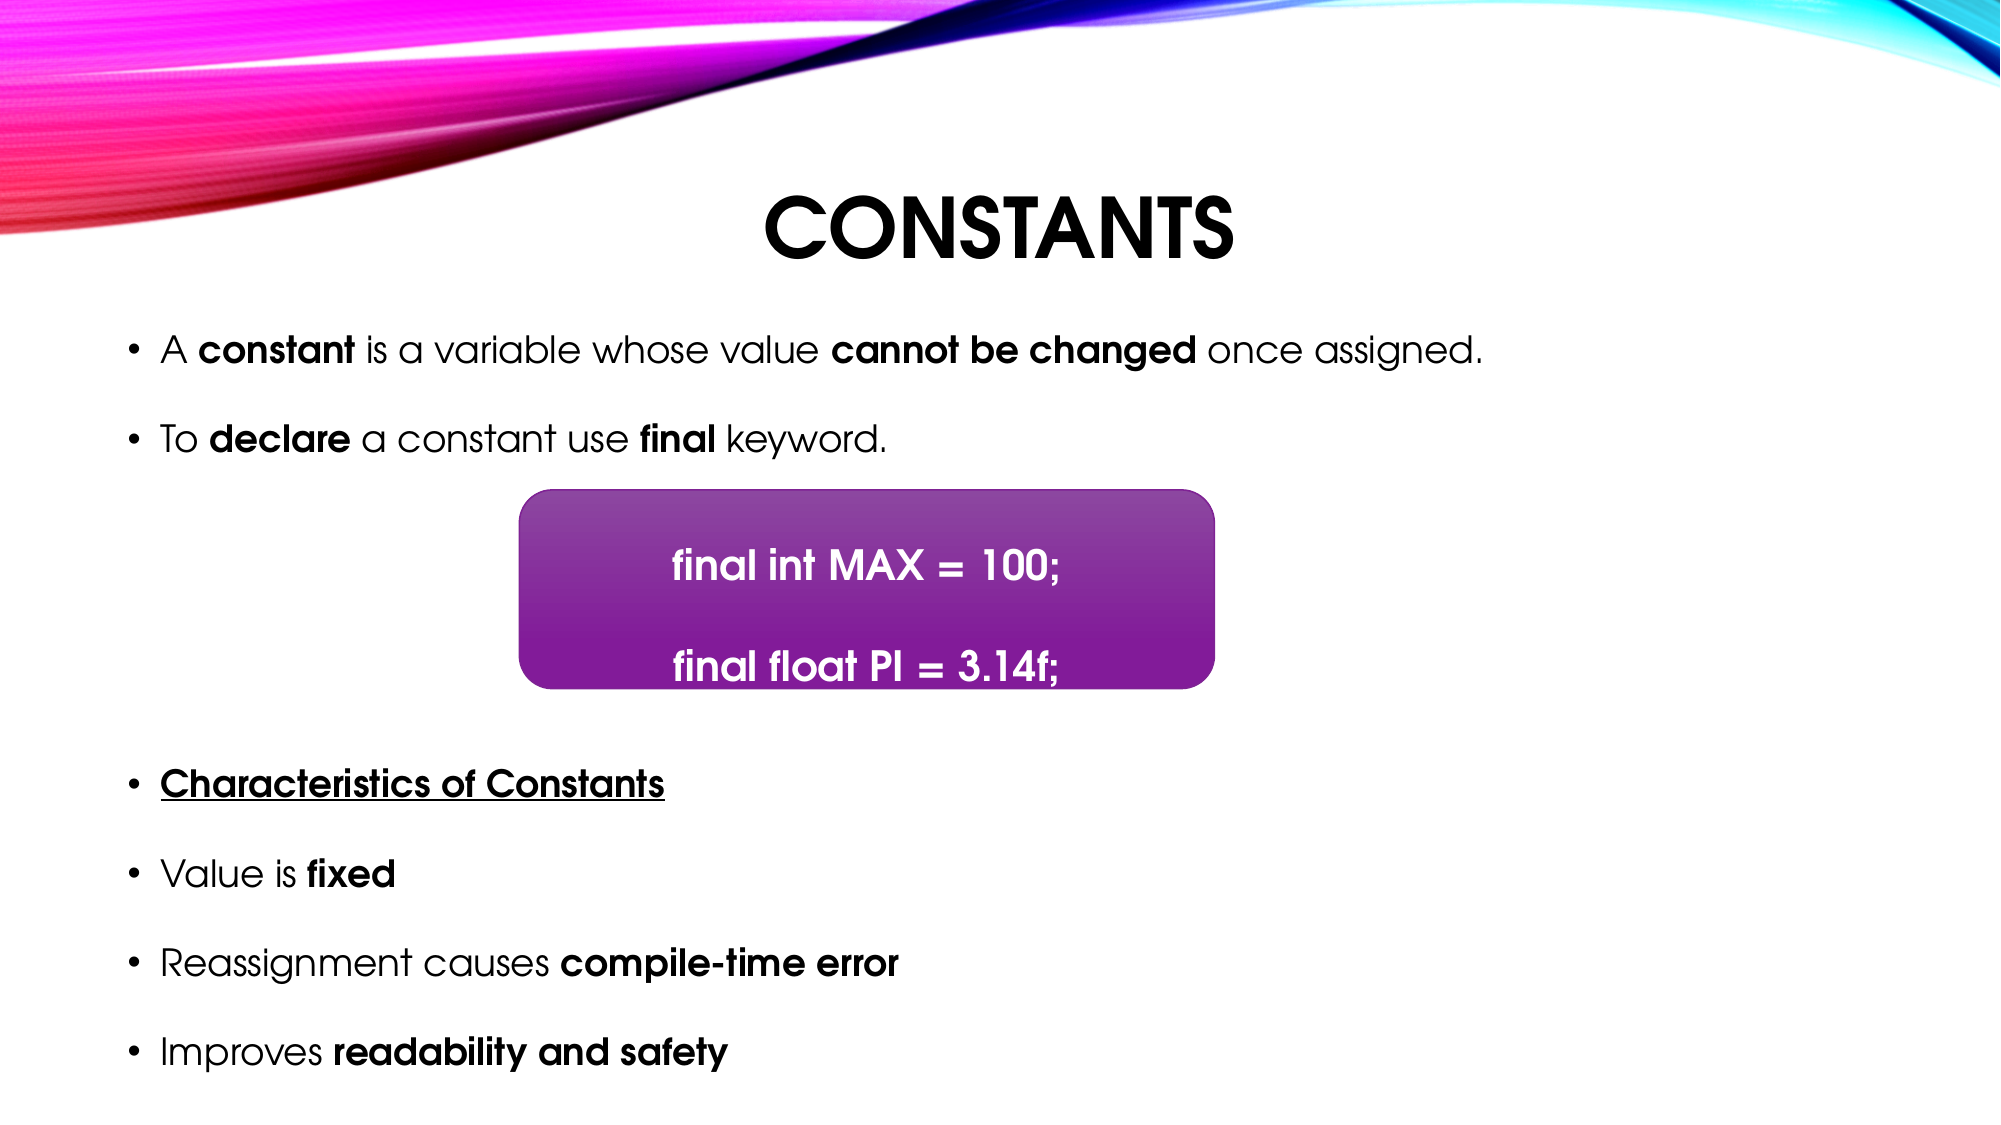

# CONSTANTS
A constant is a variable whose value cannot be changed once assigned.
To declare a constant use final keyword.

Characteristics of Constants
Value is fixed
Reassignment causes compile-time error
Improves readability and safety
final int MAX = 100;
final float PI = 3.14f;